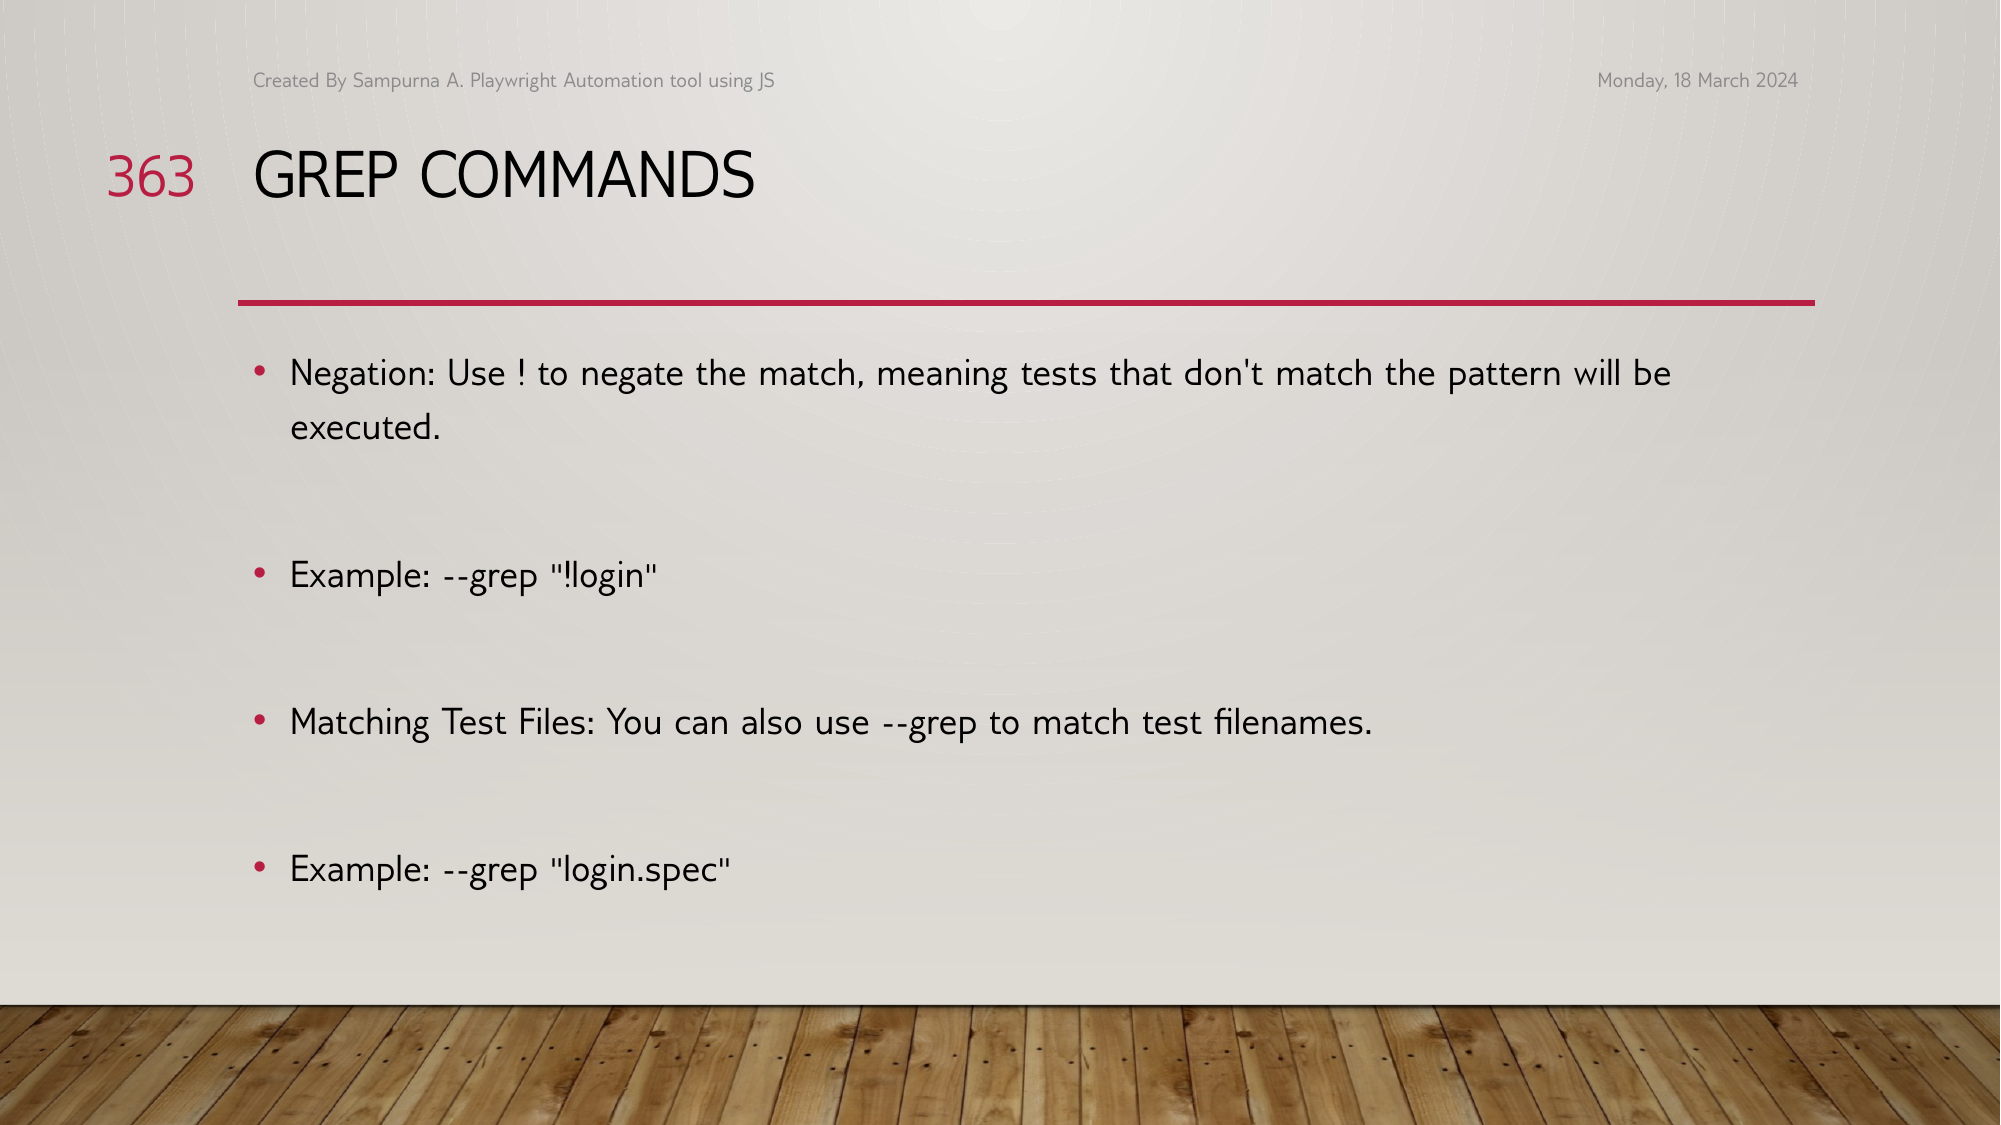

Created By Sampurna A. Playwright Automation tool using JS
Monday, 18 March 2024
363
# Grep commands
Negation: Use ! to negate the match, meaning tests that don't match the pattern will be executed.

Example: --grep "!login"

Matching Test Files: You can also use --grep to match test filenames.

Example: --grep "login.spec"